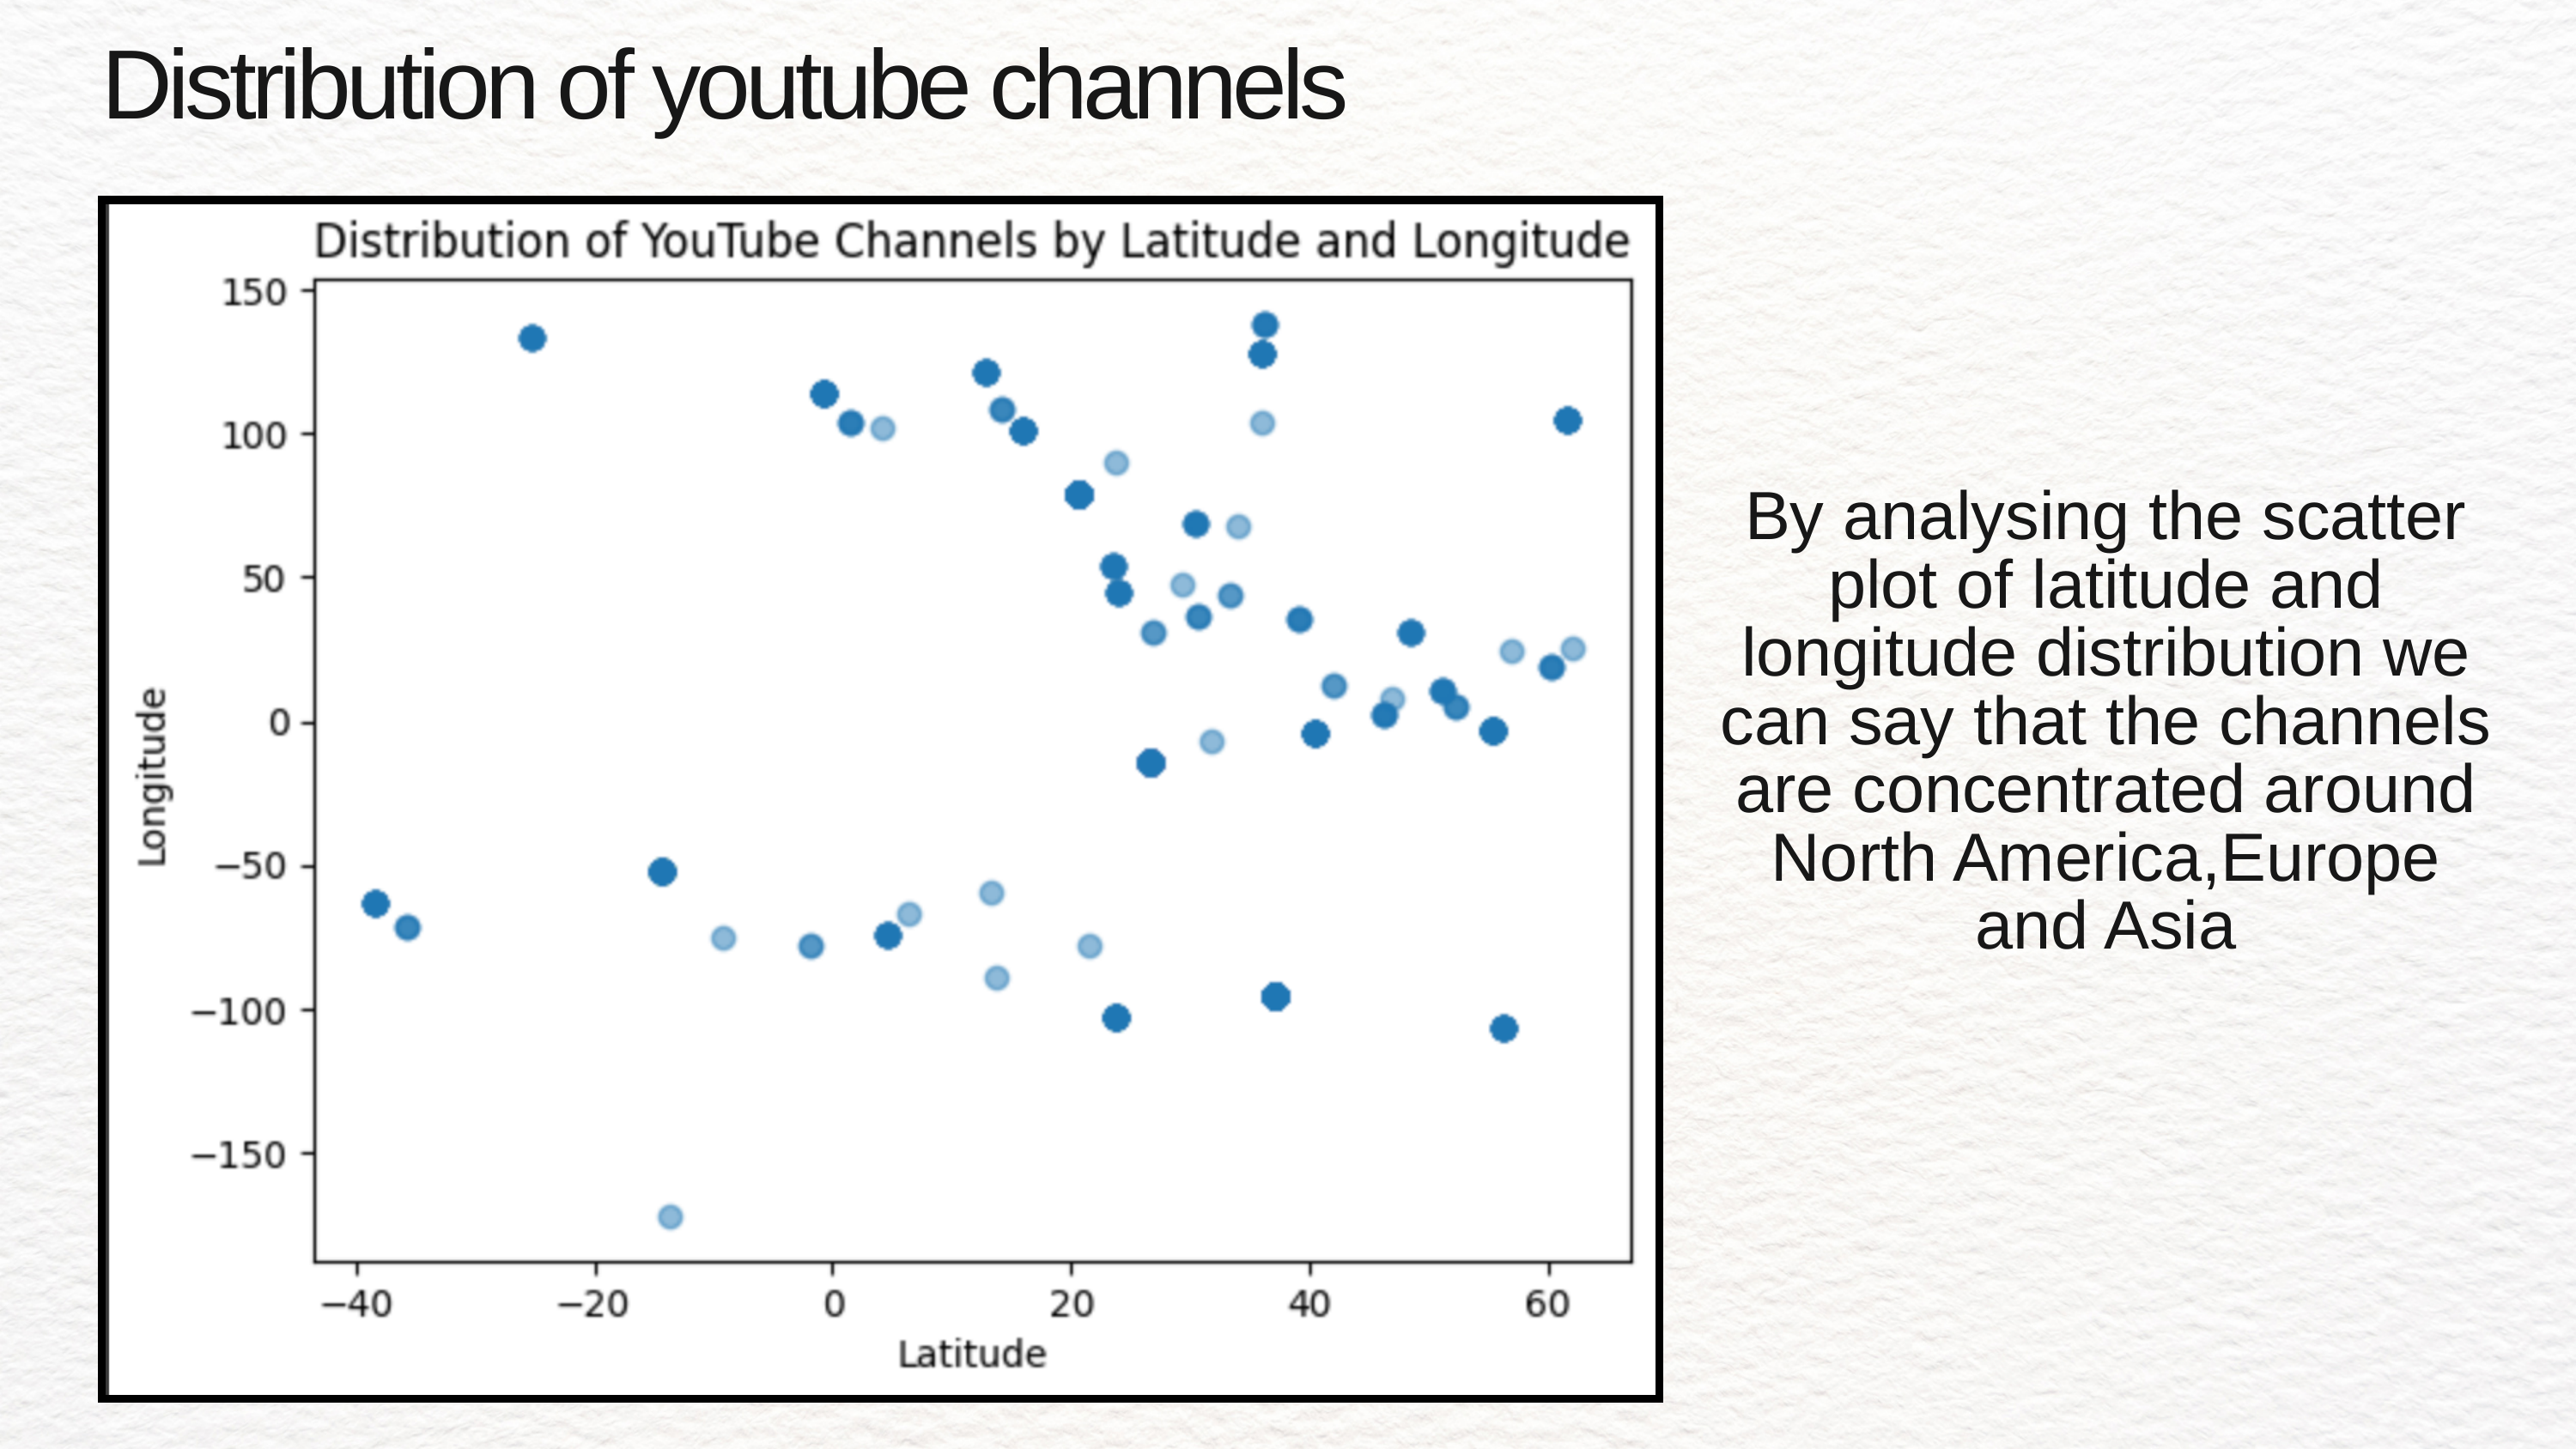

Distribution of youtube channels

By analysing the scatter plot of latitude and longitude distribution we can say that the channels are concentrated around North America,Europe and Asia